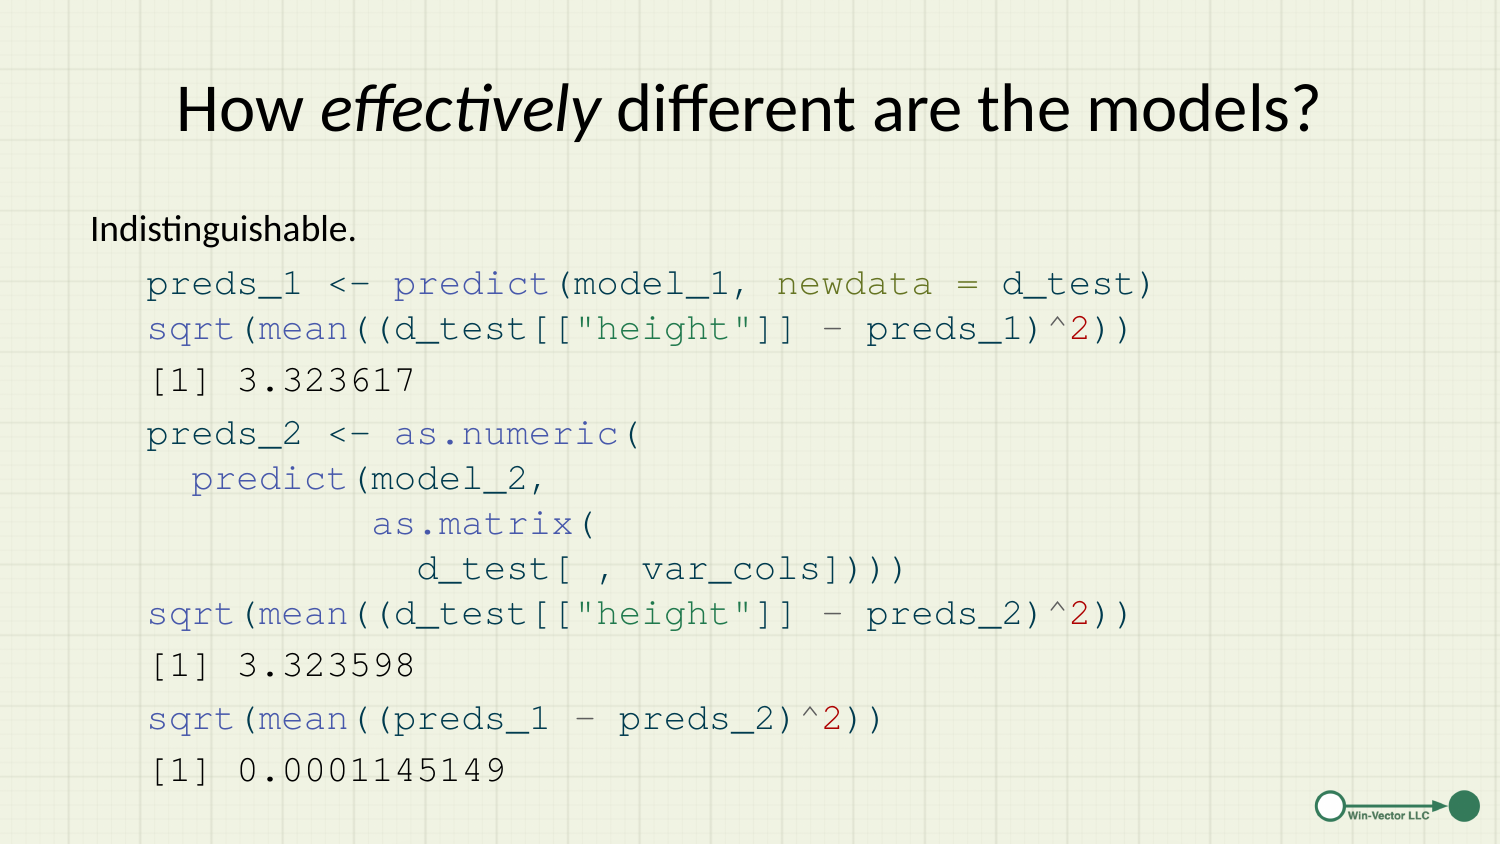

# How effectively different are the models?
Indistinguishable.
preds_1 <- predict(model_1, newdata = d_test)
sqrt(mean((d_test[["height"]] - preds_1)^2))
[1] 3.323617
preds_2 <- as.numeric(
  predict(model_2,
          as.matrix(
            d_test[ , var_cols])))
sqrt(mean((d_test[["height"]] - preds_2)^2))
[1] 3.323598
sqrt(mean((preds_1 - preds_2)^2))
[1] 0.0001145149